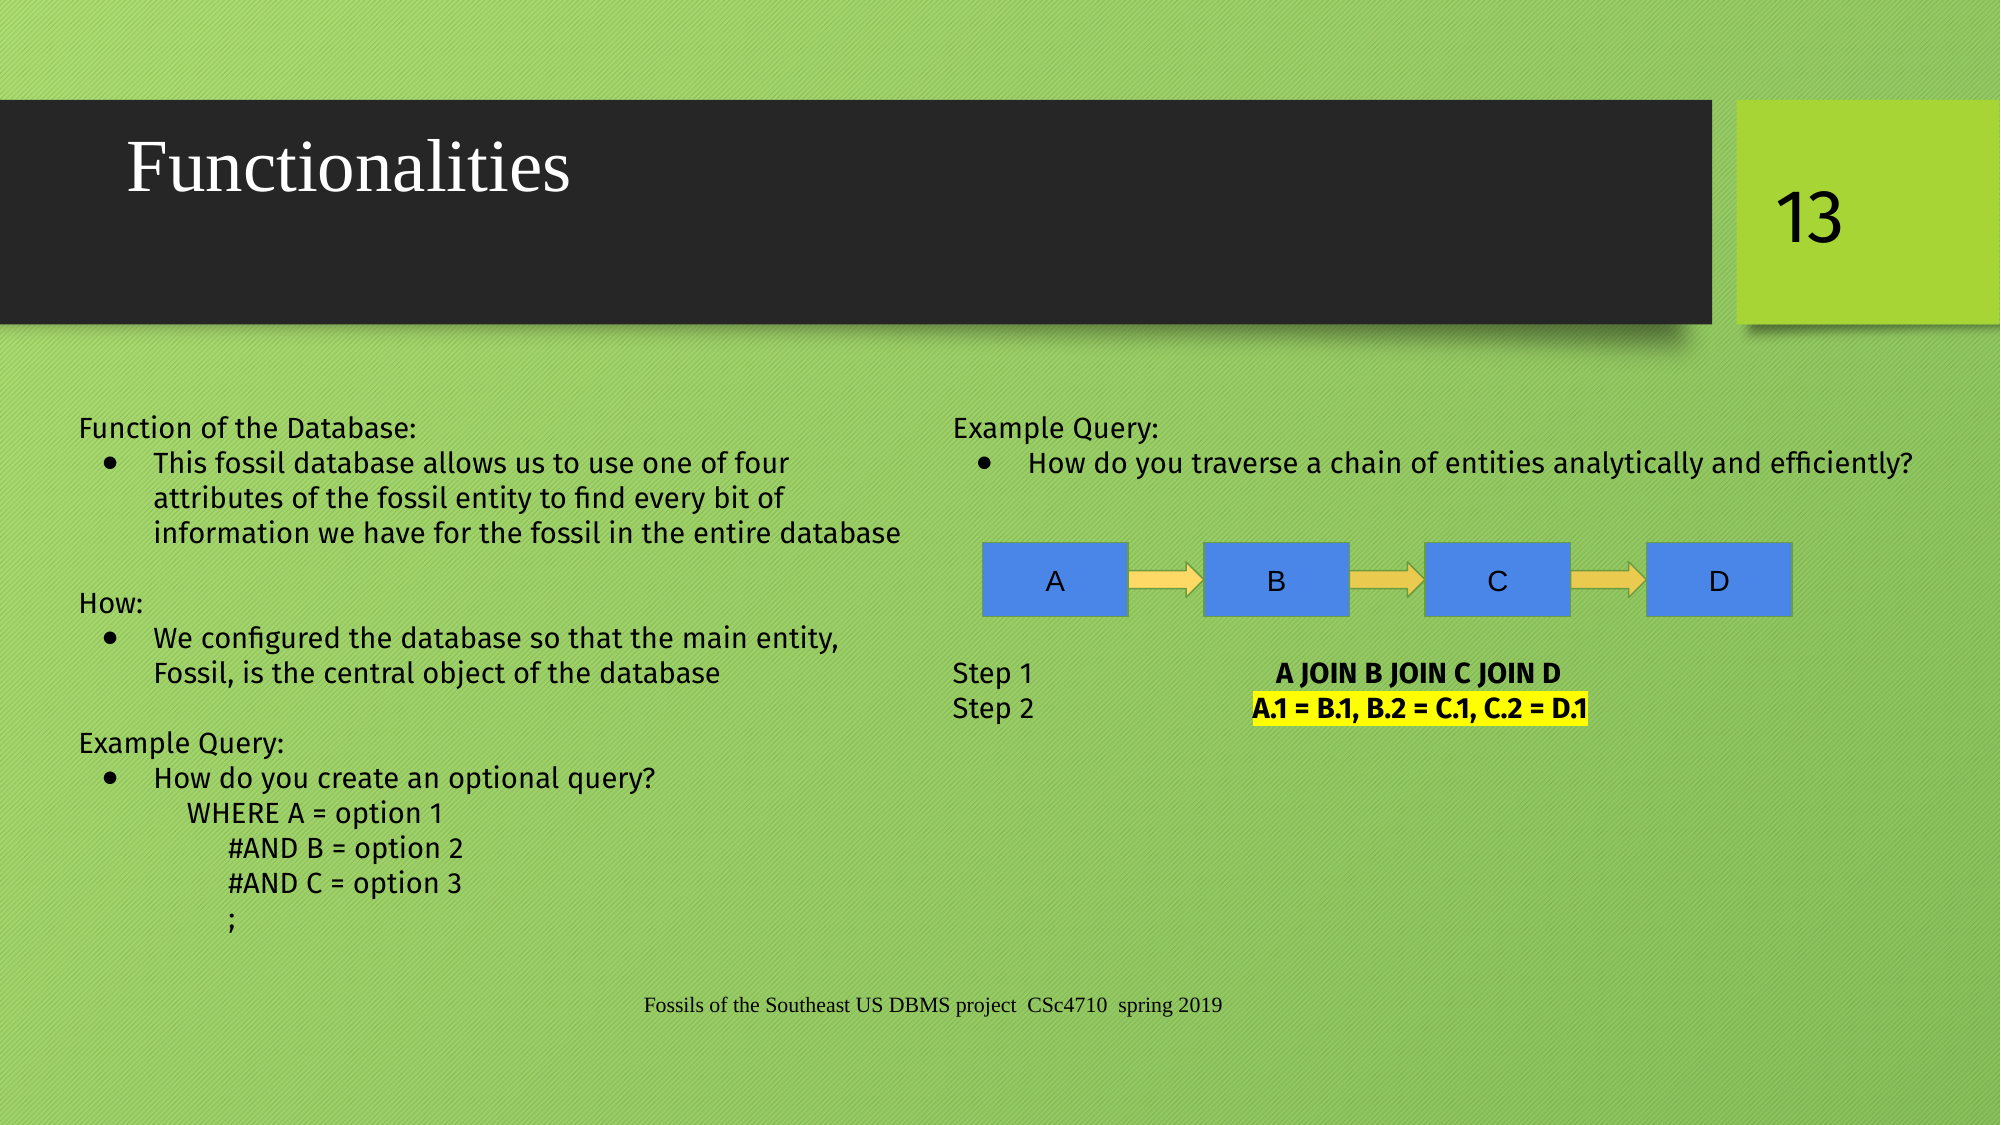

13
# Functionalities
Function of the Database:
This fossil database allows us to use one of four attributes of the fossil entity to find every bit of information we have for the fossil in the entire database

How:
We configured the database so that the main entity, Fossil, is the central object of the database

Example Query:
How do you create an optional query?
              WHERE A = option 1
#AND B = option 2
#AND C = option 3
;

Example Query:
How do you traverse a chain of entities analytically and efficiently?

Step 1		   A JOIN B JOIN C JOIN D
Step 2		A.1 = B.1, B.2 = C.1, C.2 = D.1
A
B
C
D

Fossils of the Southeast US DBMS project  CSc4710  spring 2019